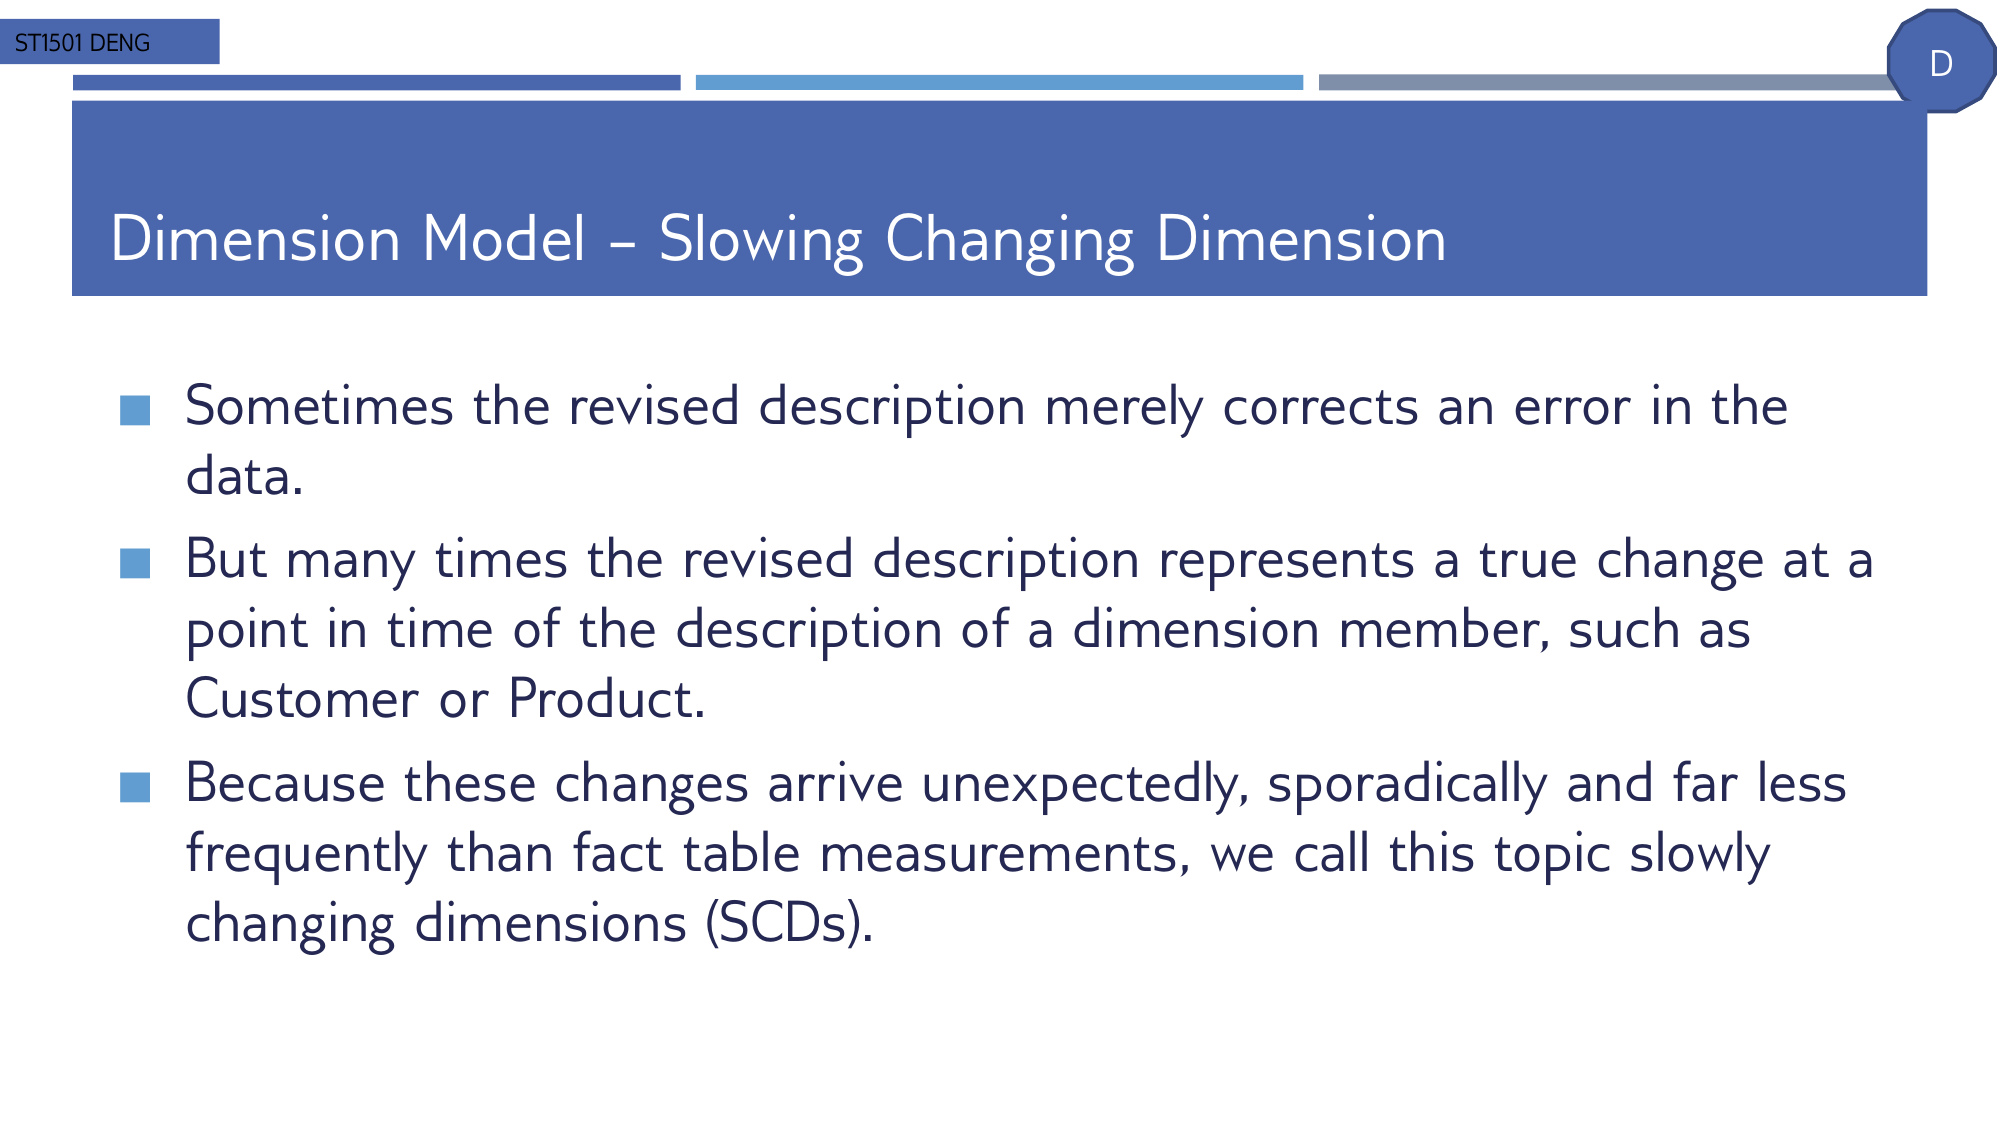

# Dimension Model – Slowing Changing Dimension
Sometimes the revised description merely corrects an error in the data.
But many times the revised description represents a true change at a point in time of the description of a dimension member, such as Customer or Product.
Because these changes arrive unexpectedly, sporadically and far less frequently than fact table measurements, we call this topic slowly changing dimensions (SCDs).